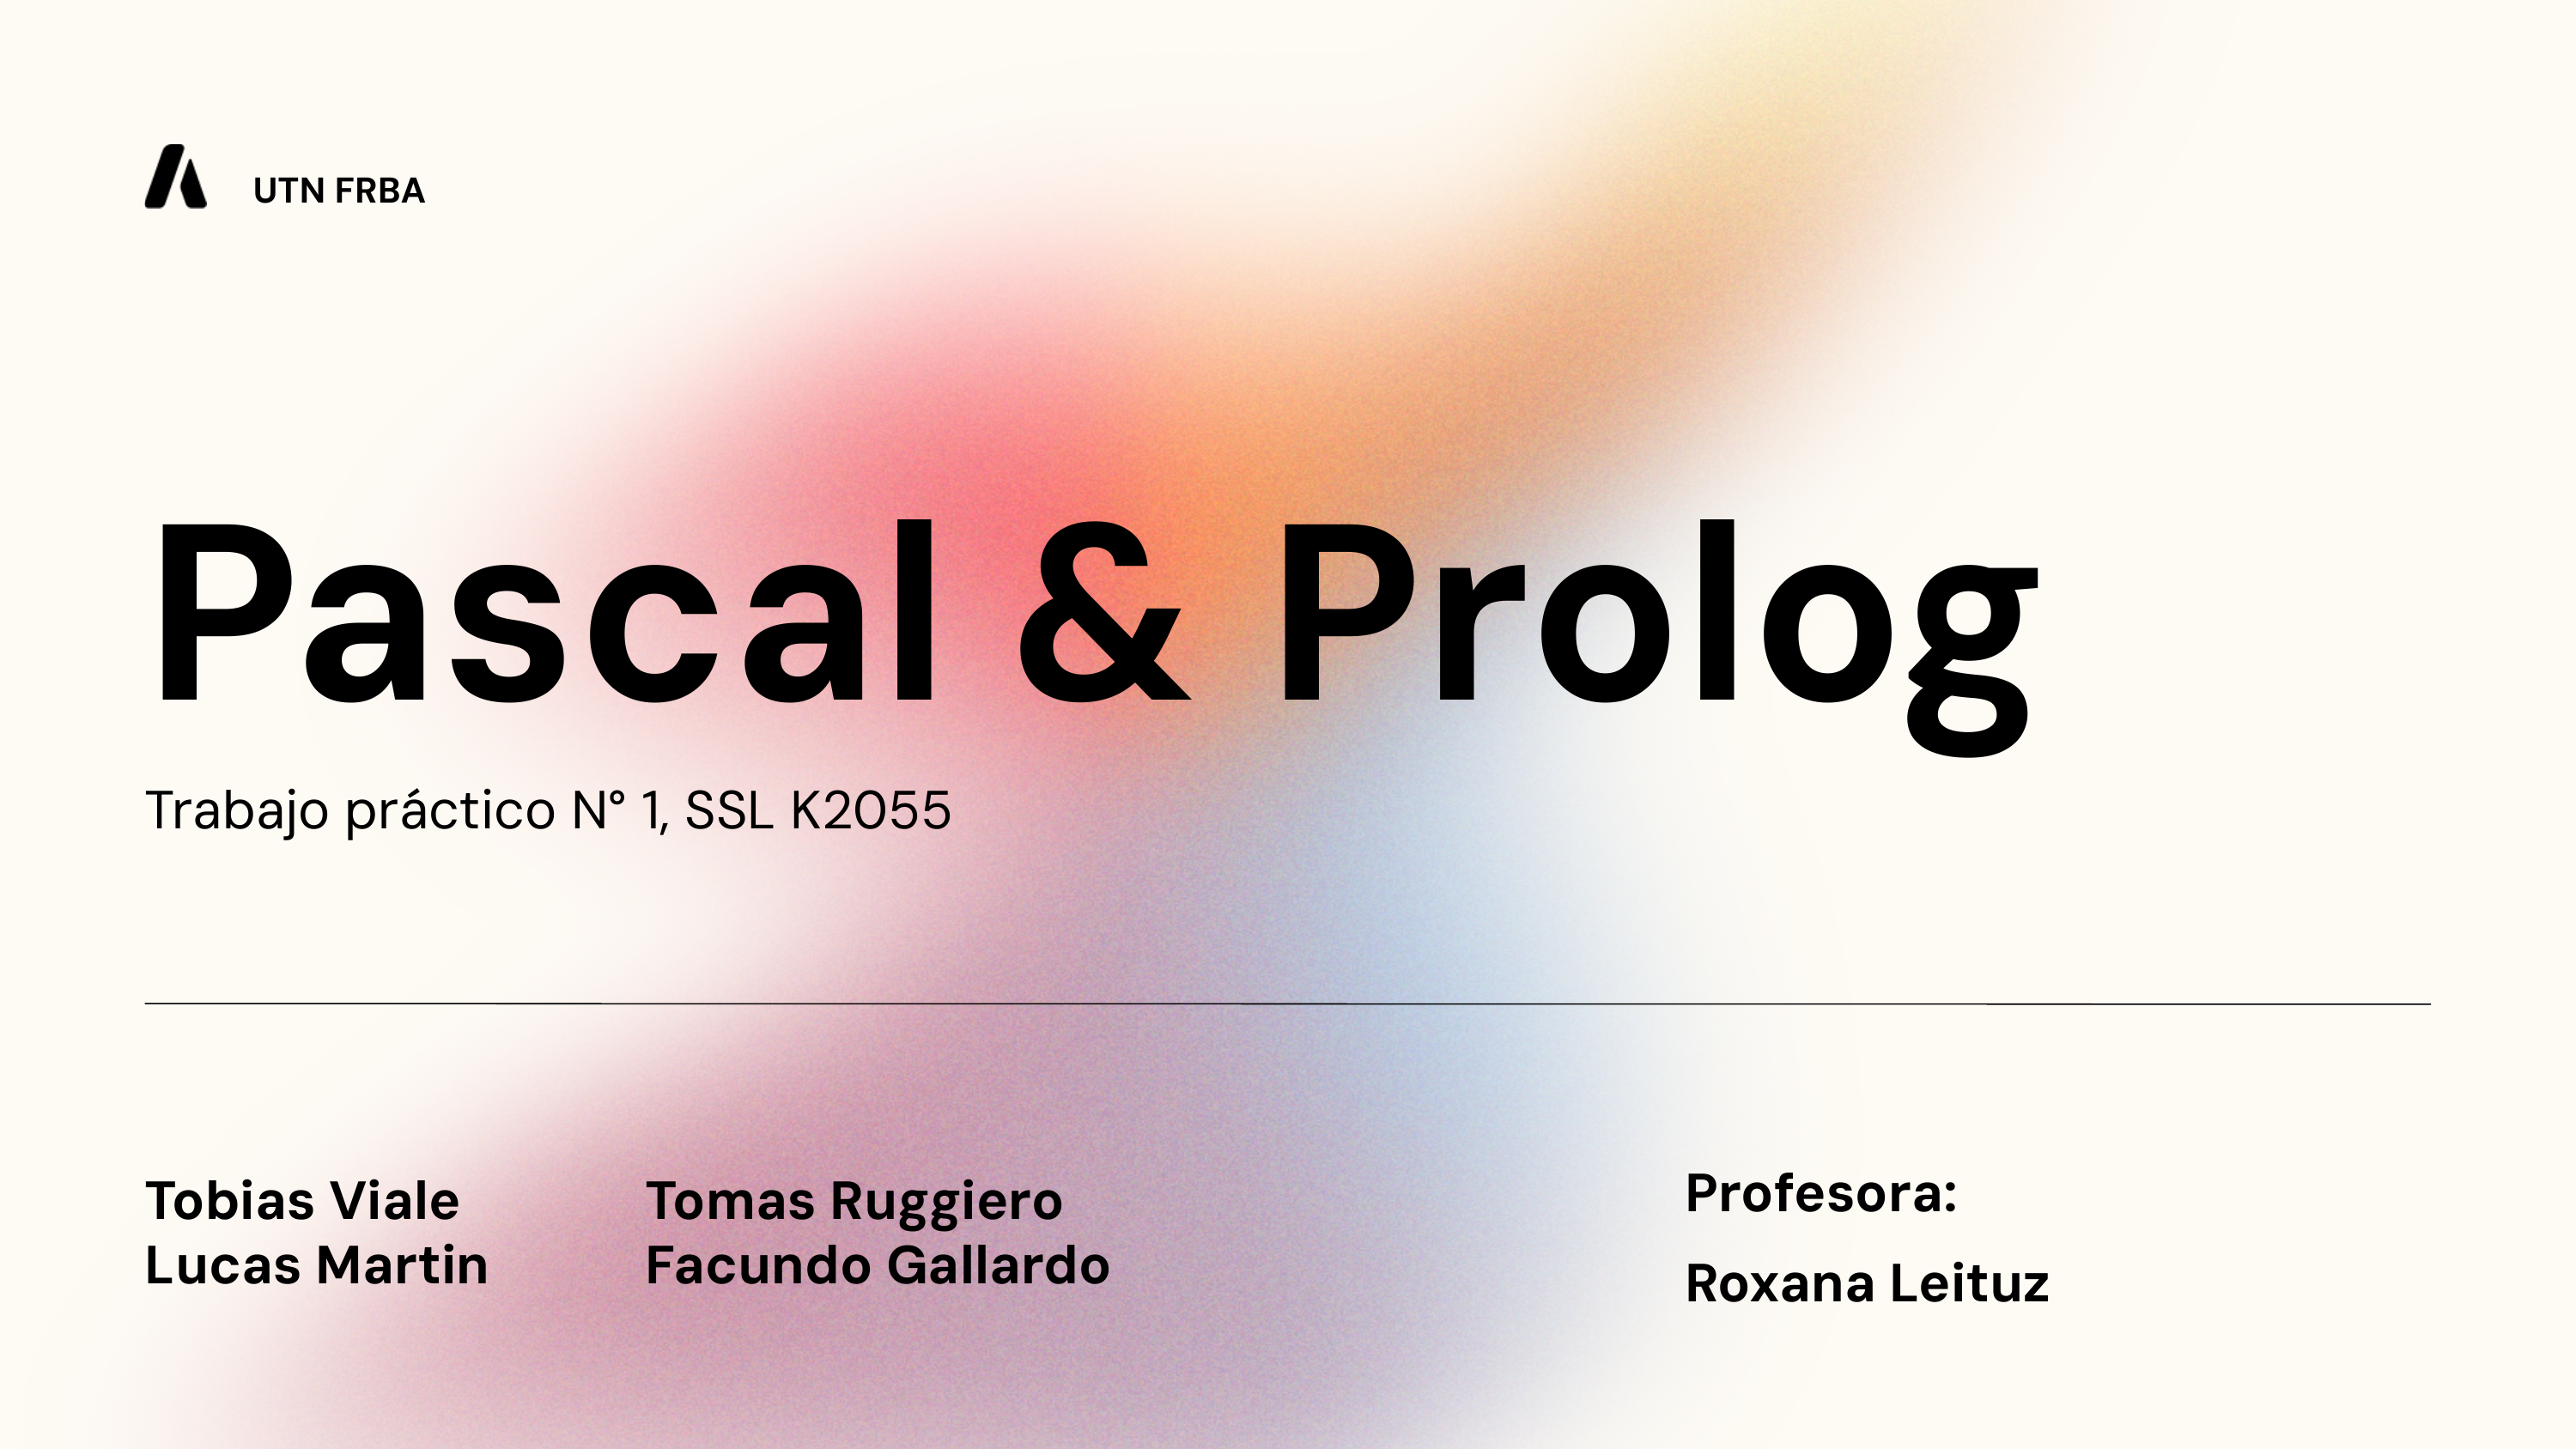

UTN FRBA
Pascal & Prolog
Trabajo práctico N° 1, SSL K2055
Profesora: Roxana Leituz
Tomas Ruggiero
Tobias Viale

Facundo Gallardo
Lucas Martin